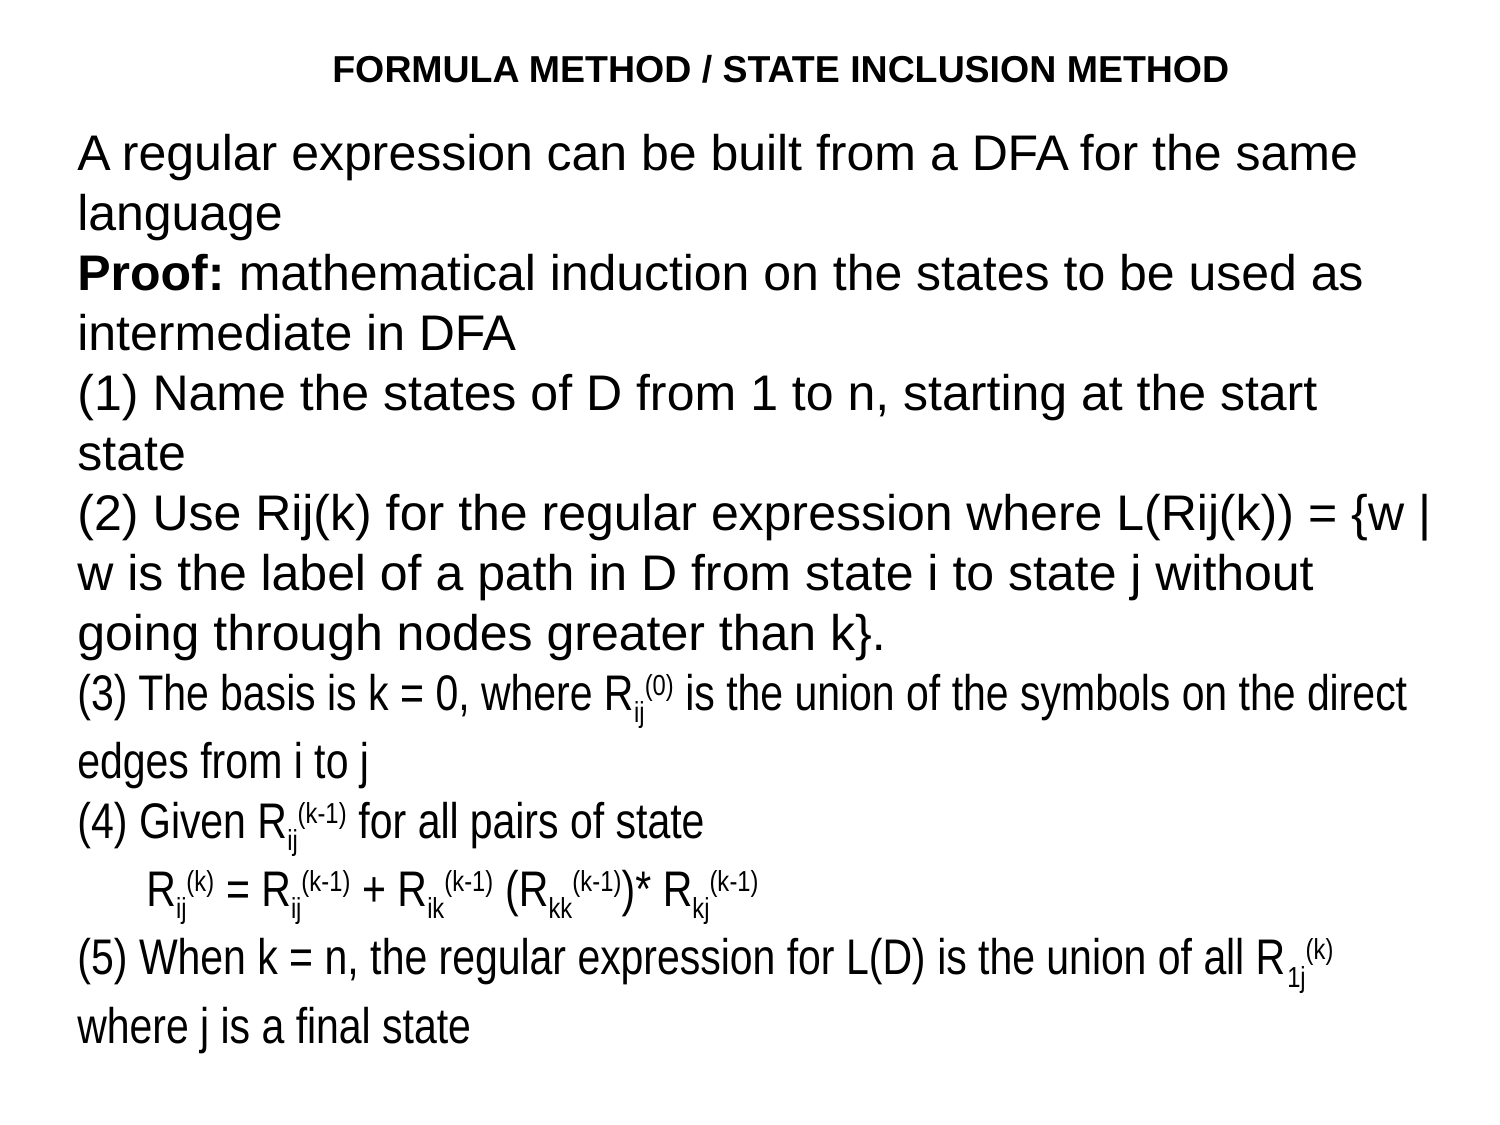

FORMULA METHOD / STATE INCLUSION METHOD
A regular expression can be built from a DFA for the same language
Proof: mathematical induction on the states to be used as intermediate in DFA
(1) Name the states of D from 1 to n, starting at the start state
(2) Use Rij(k) for the regular expression where L(Rij(k)) = {w | w is the label of a path in D from state i to state j without going through nodes greater than k}.
(3) The basis is k = 0, where Rij(0) is the union of the symbols on the direct edges from i to j
(4) Given Rij(k-1) for all pairs of state
      Rij(k) = Rij(k-1) + Rik(k-1) (Rkk(k-1))* Rkj(k-1)
(5) When k = n, the regular expression for L(D) is the union of all R1j(k) where j is a final state

69